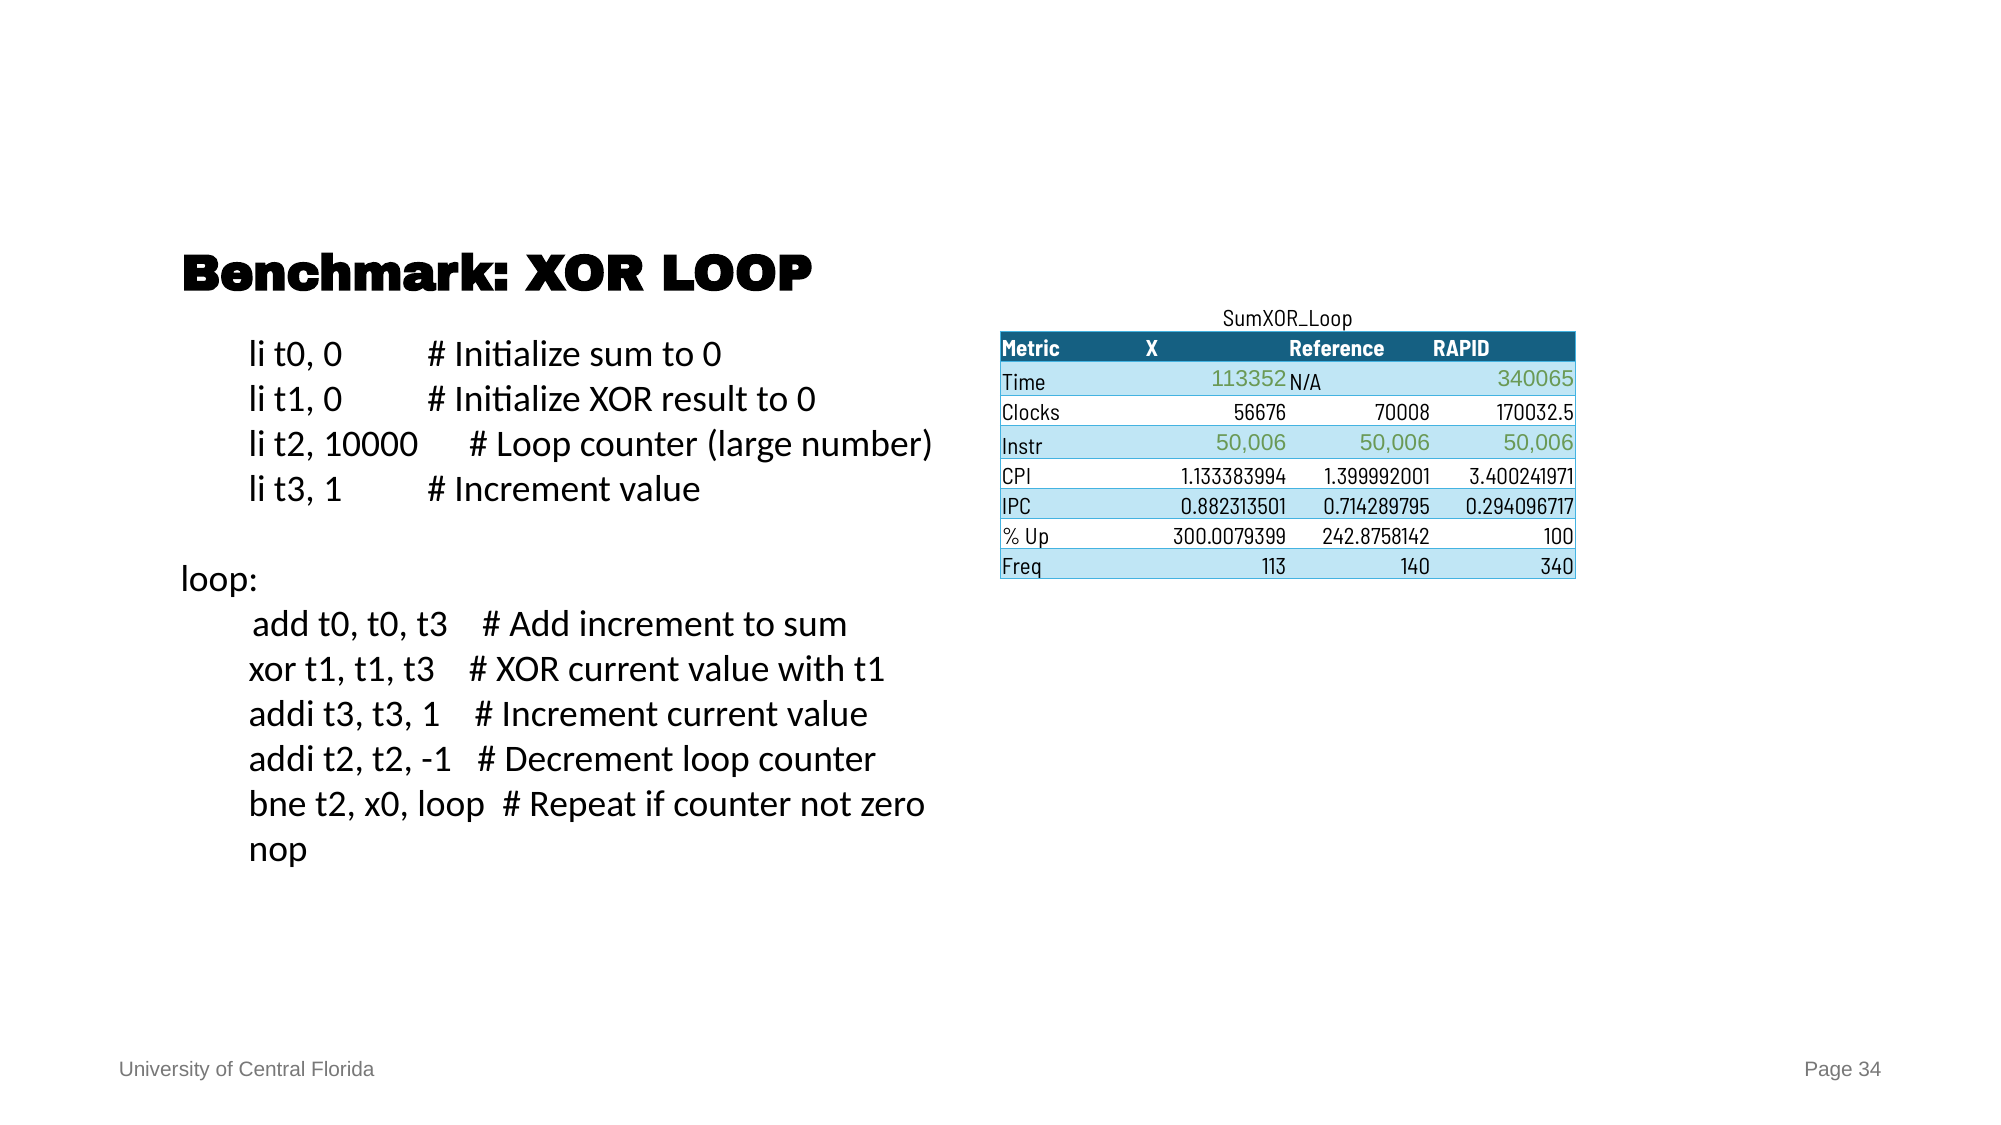

# Benchmark: XOR LOOP
| SumXOR\_Loop |  |  |  |
| --- | --- | --- | --- |
| Metric | X | Reference | RAPID |
| Time | 113352 | N/A | 340065 |
| Clocks | 56676 | 70008 | 170032.5 |
| Instr | 50,006 | 50,006 | 50,006 |
| CPI | 1.133383994 | 1.399992001 | 3.400241971 |
| IPC | 0.882313501 | 0.714289795 | 0.294096717 |
| % Up | 300.0079399 | 242.8758142 | 100 |
| Freq | 113 | 140 | 340 |
        li t0, 0          # Initialize sum to 0
        li t1, 0          # Initialize XOR result to 0
        li t2, 10000      # Loop counter (large number)
        li t3, 1          # Increment value

loop:
     add t0, t0, t3    # Add increment to sum
        xor t1, t1, t3    # XOR current value with t1
        addi t3, t3, 1    # Increment current value
        addi t2, t2, -1   # Decrement loop counter
        bne t2, x0, loop  # Repeat if counter not zero
        nop